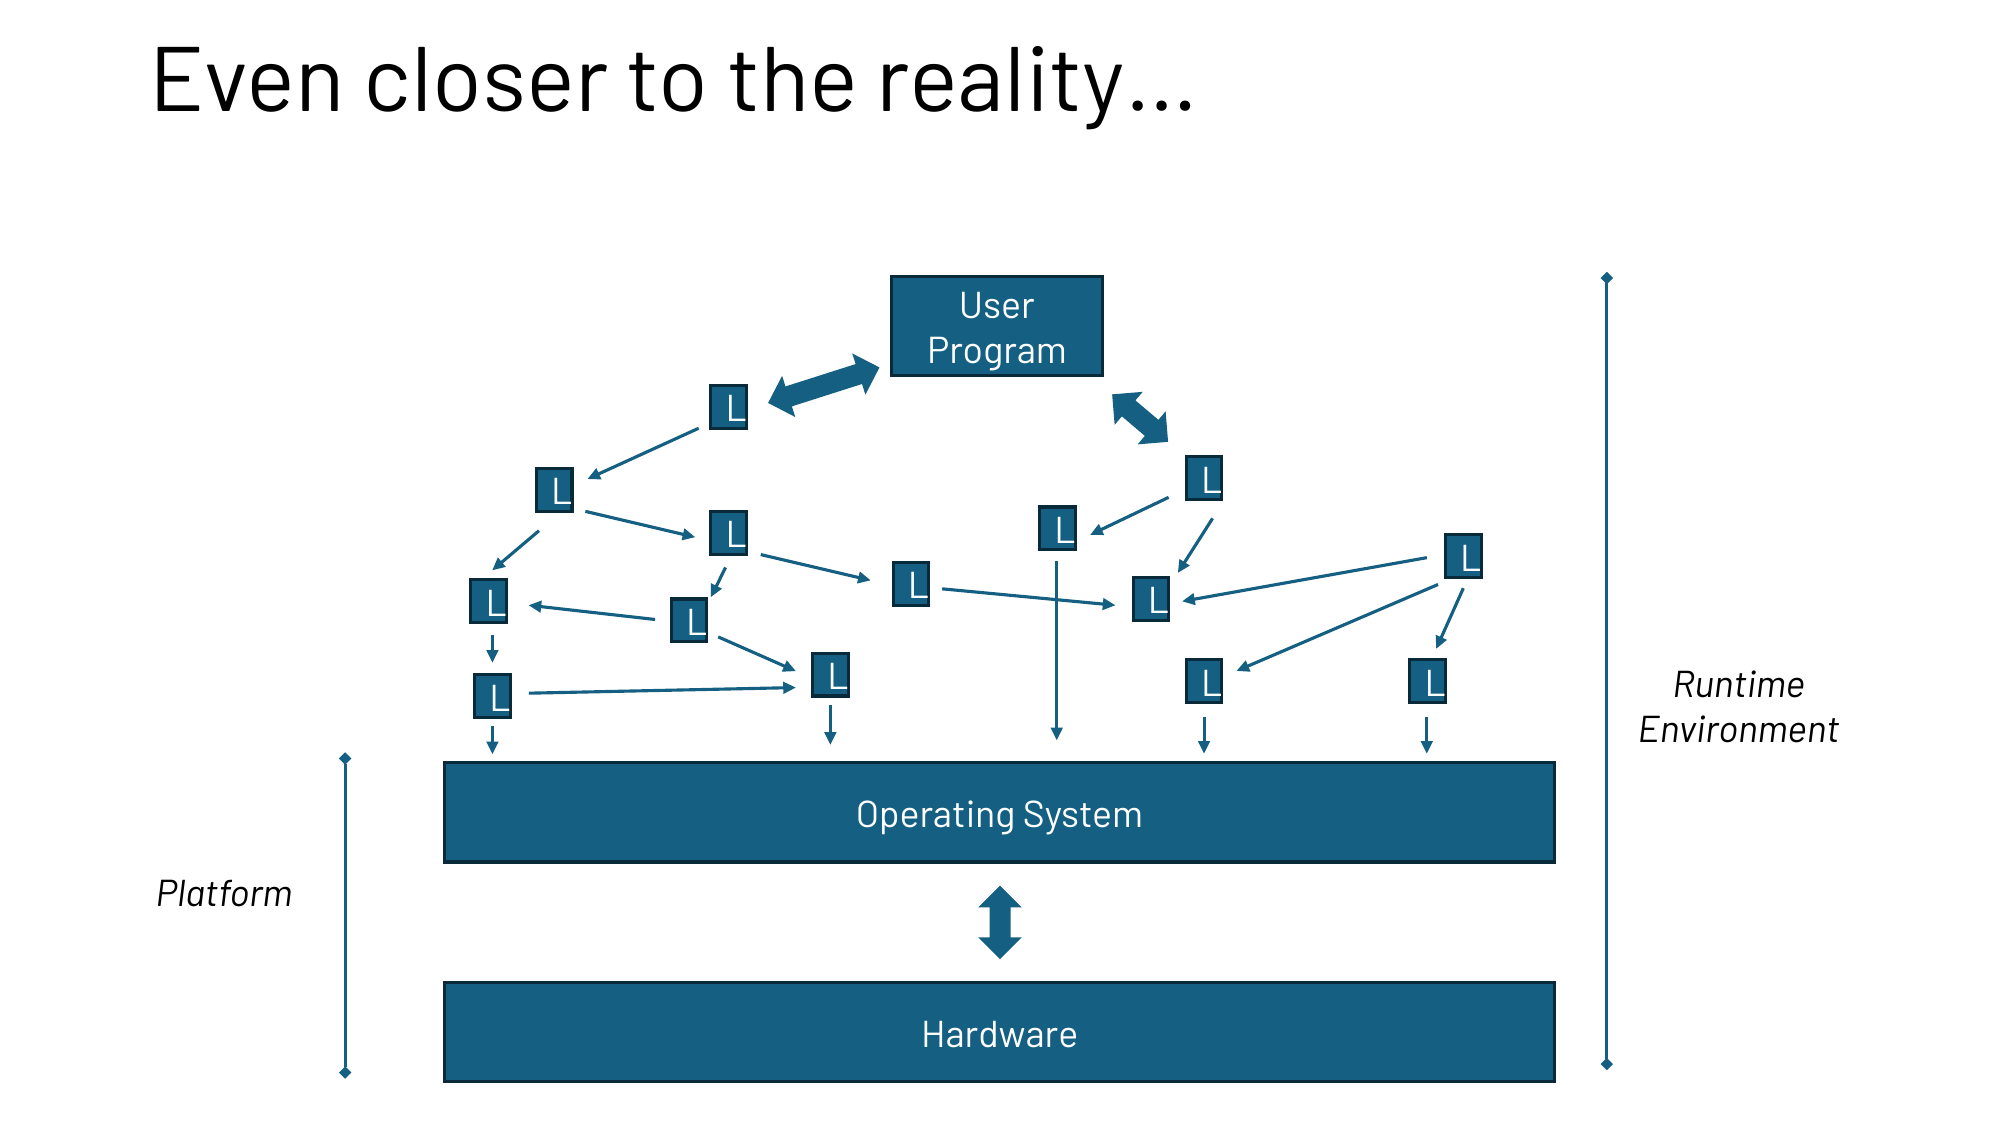

Even closer to the reality…
User Program

L

L
L
L
L
L
L
L
L
L
Runtime
Environment
L
L
L
L
Operating System

Platform
Hardware